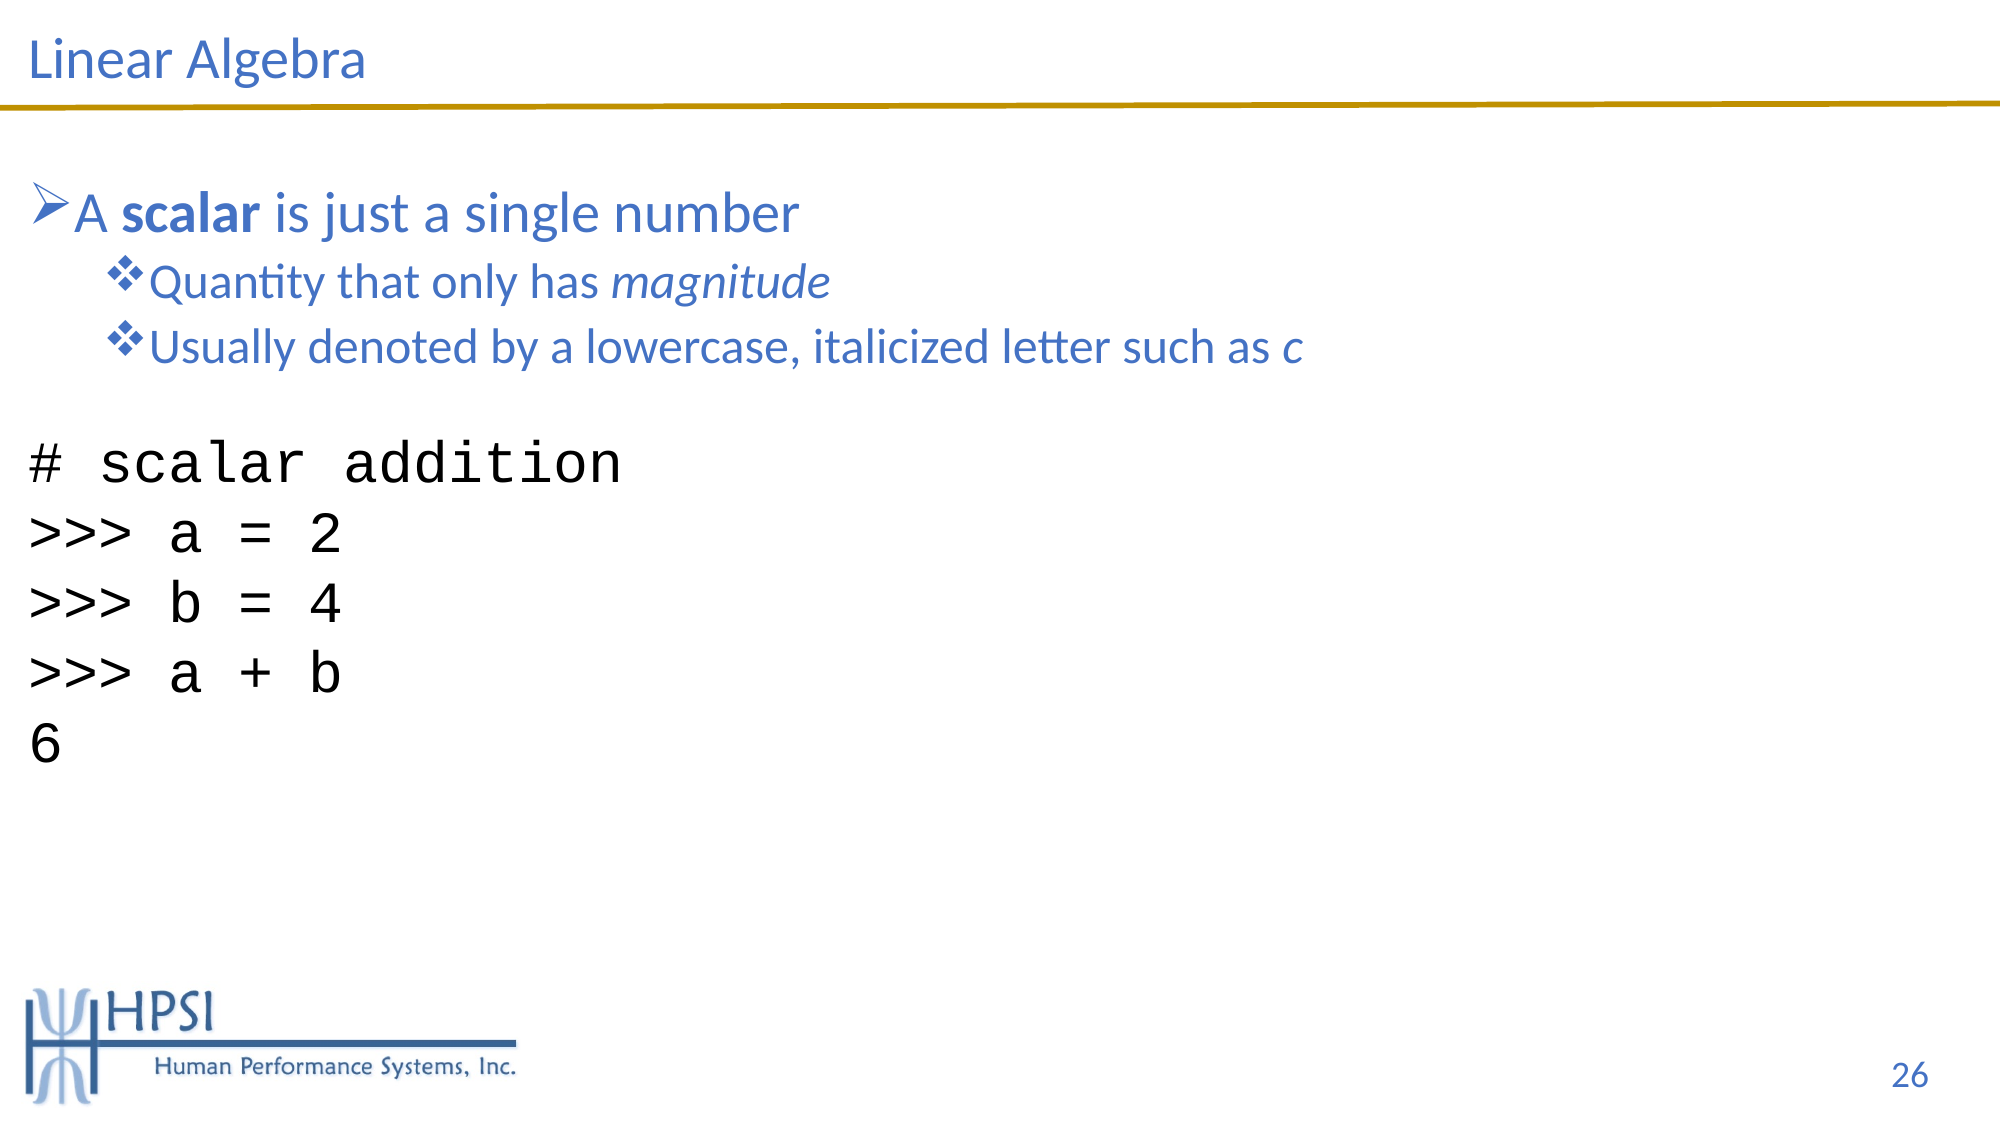

# Linear Algebra
A scalar is just a single number
Quantity that only has magnitude
Usually denoted by a lowercase, italicized letter such as c

# scalar addition
>>> a = 2
>>> b = 4
>>> a + b
6

26